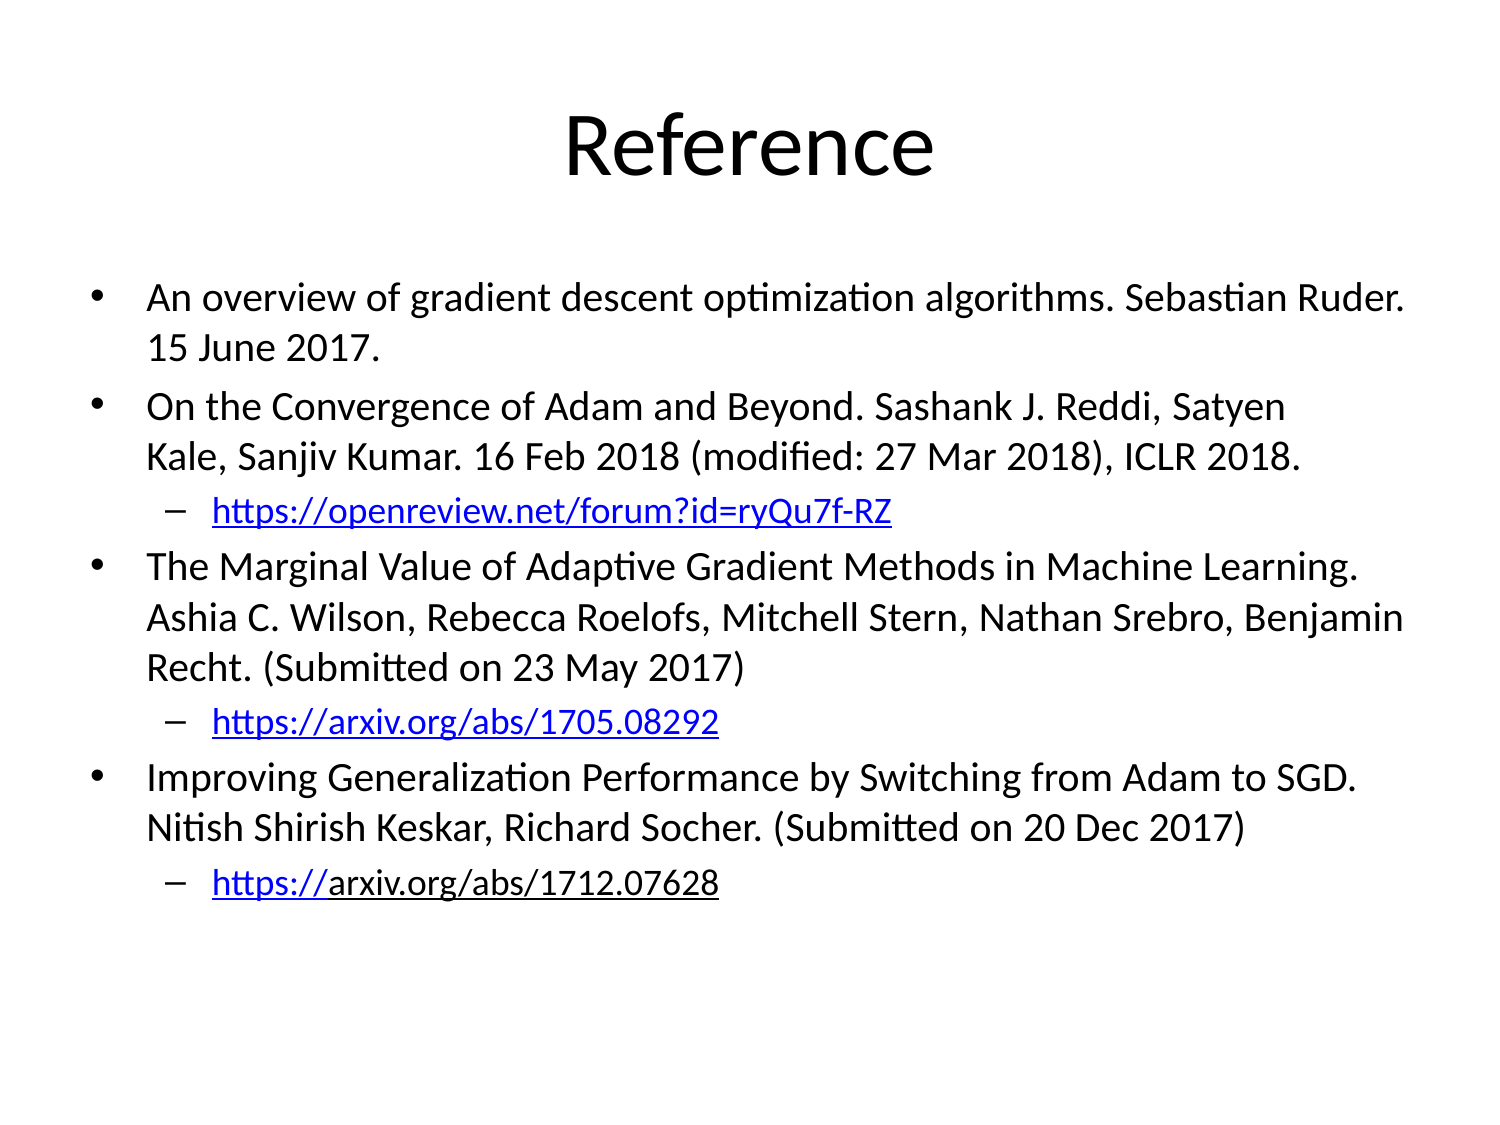

# Reference
An overview of gradient descent optimization algorithms. Sebastian Ruder. 15 June 2017.
On the Convergence of Adam and Beyond. Sashank J. Reddi, Satyen Kale, Sanjiv Kumar. 16 Feb 2018 (modified: 27 Mar 2018), ICLR 2018.
https://openreview.net/forum?id=ryQu7f-RZ
The Marginal Value of Adaptive Gradient Methods in Machine Learning. Ashia C. Wilson, Rebecca Roelofs, Mitchell Stern, Nathan Srebro, Benjamin Recht. (Submitted on 23 May 2017)
https://arxiv.org/abs/1705.08292
Improving Generalization Performance by Switching from Adam to SGD. Nitish Shirish Keskar, Richard Socher. (Submitted on 20 Dec 2017)
https://arxiv.org/abs/1712.07628